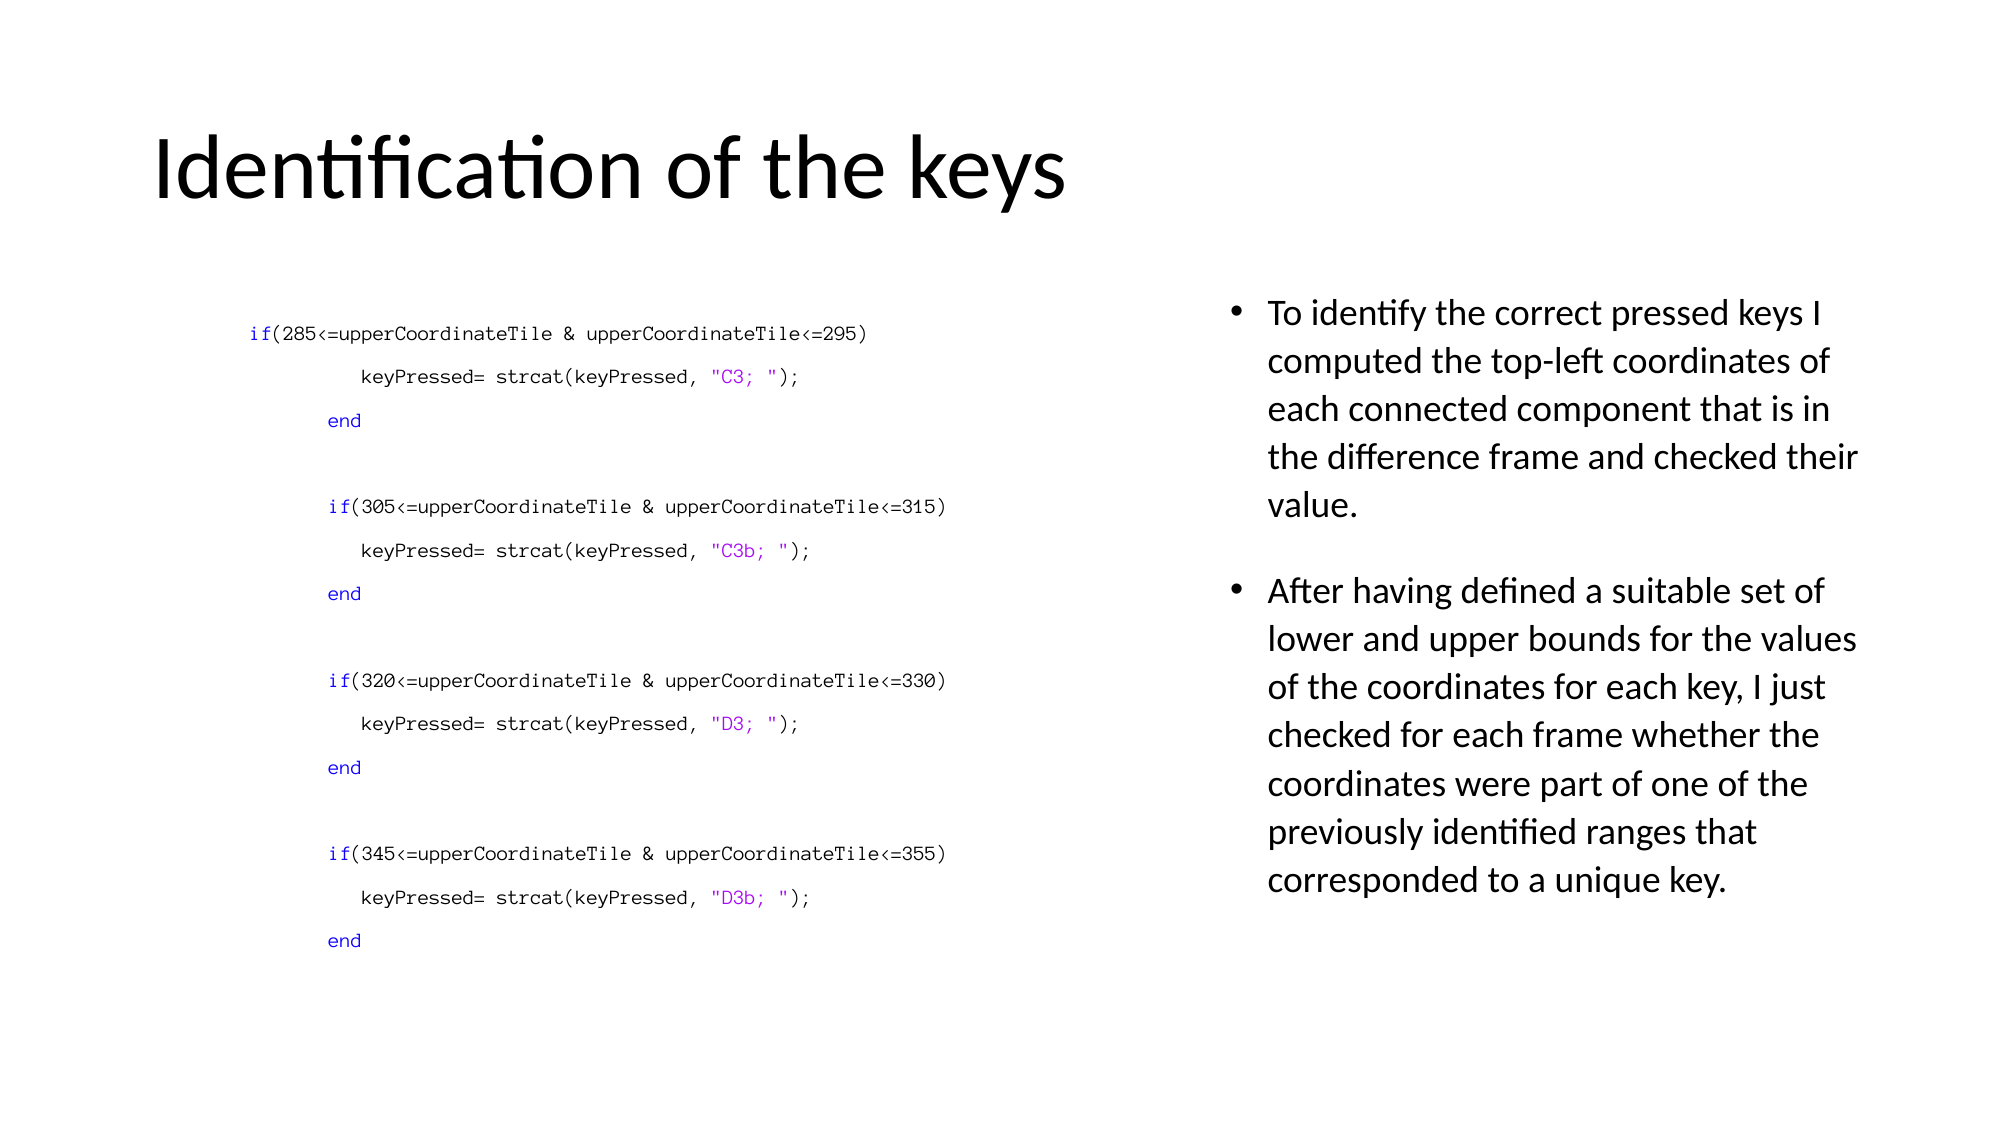

# Identification of the keys
To identify the correct pressed keys I computed the top-left coordinates of each connected component that is in the difference frame and checked their value.
After having defined a suitable set of lower and upper bounds for the values of the coordinates for each key, I just checked for each frame whether the coordinates were part of one of the previously identified ranges that corresponded to a unique key.

  if(285<=upperCoordinateTile & upperCoordinateTile<=295)
            keyPressed= strcat(keyPressed, "C3; ");
         end

         if(305<=upperCoordinateTile & upperCoordinateTile<=315)
            keyPressed= strcat(keyPressed, "C3b; ");
         end

         if(320<=upperCoordinateTile & upperCoordinateTile<=330)
            keyPressed= strcat(keyPressed, "D3; ");
         end

         if(345<=upperCoordinateTile & upperCoordinateTile<=355)
            keyPressed= strcat(keyPressed, "D3b; ");
         end